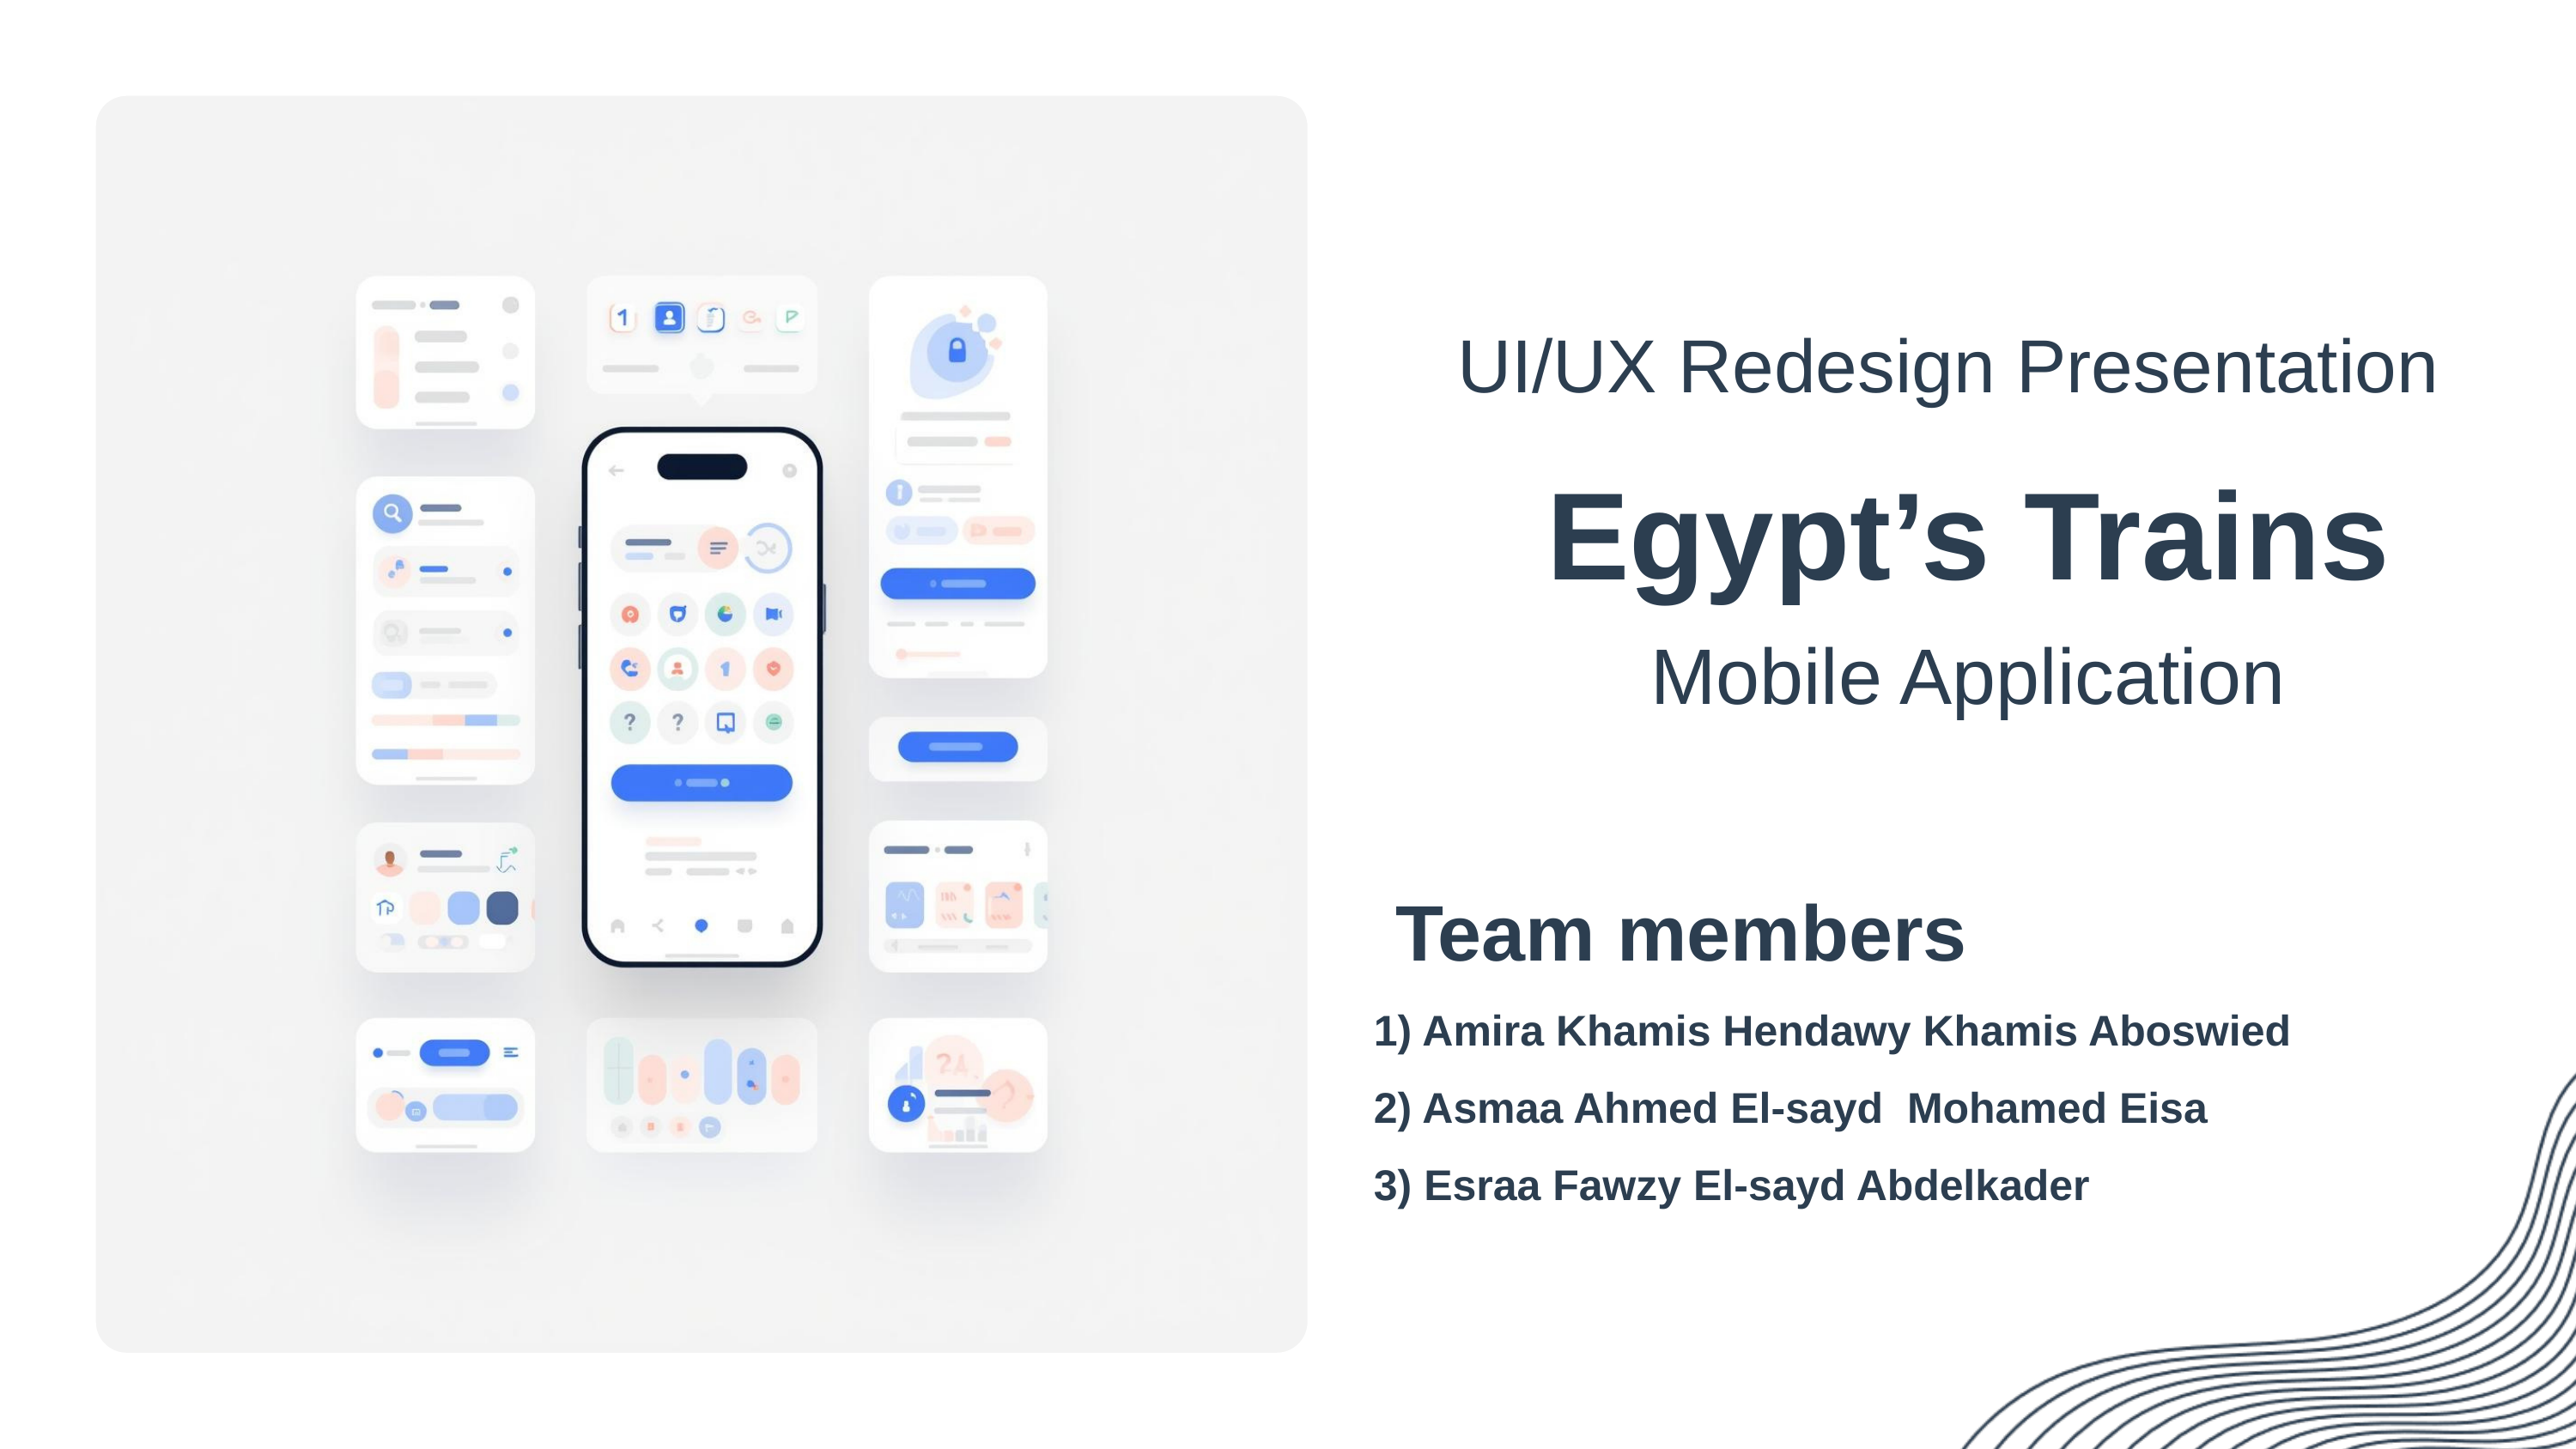

UI/UX Redesign Presentation
     Egypt’s Trains
        Mobile Application

 Team members
1) Amira Khamis Hendawy Khamis Aboswied
2) Asmaa Ahmed El-sayd  Mohamed Eisa
3) Esraa Fawzy El-sayd Abdelkader